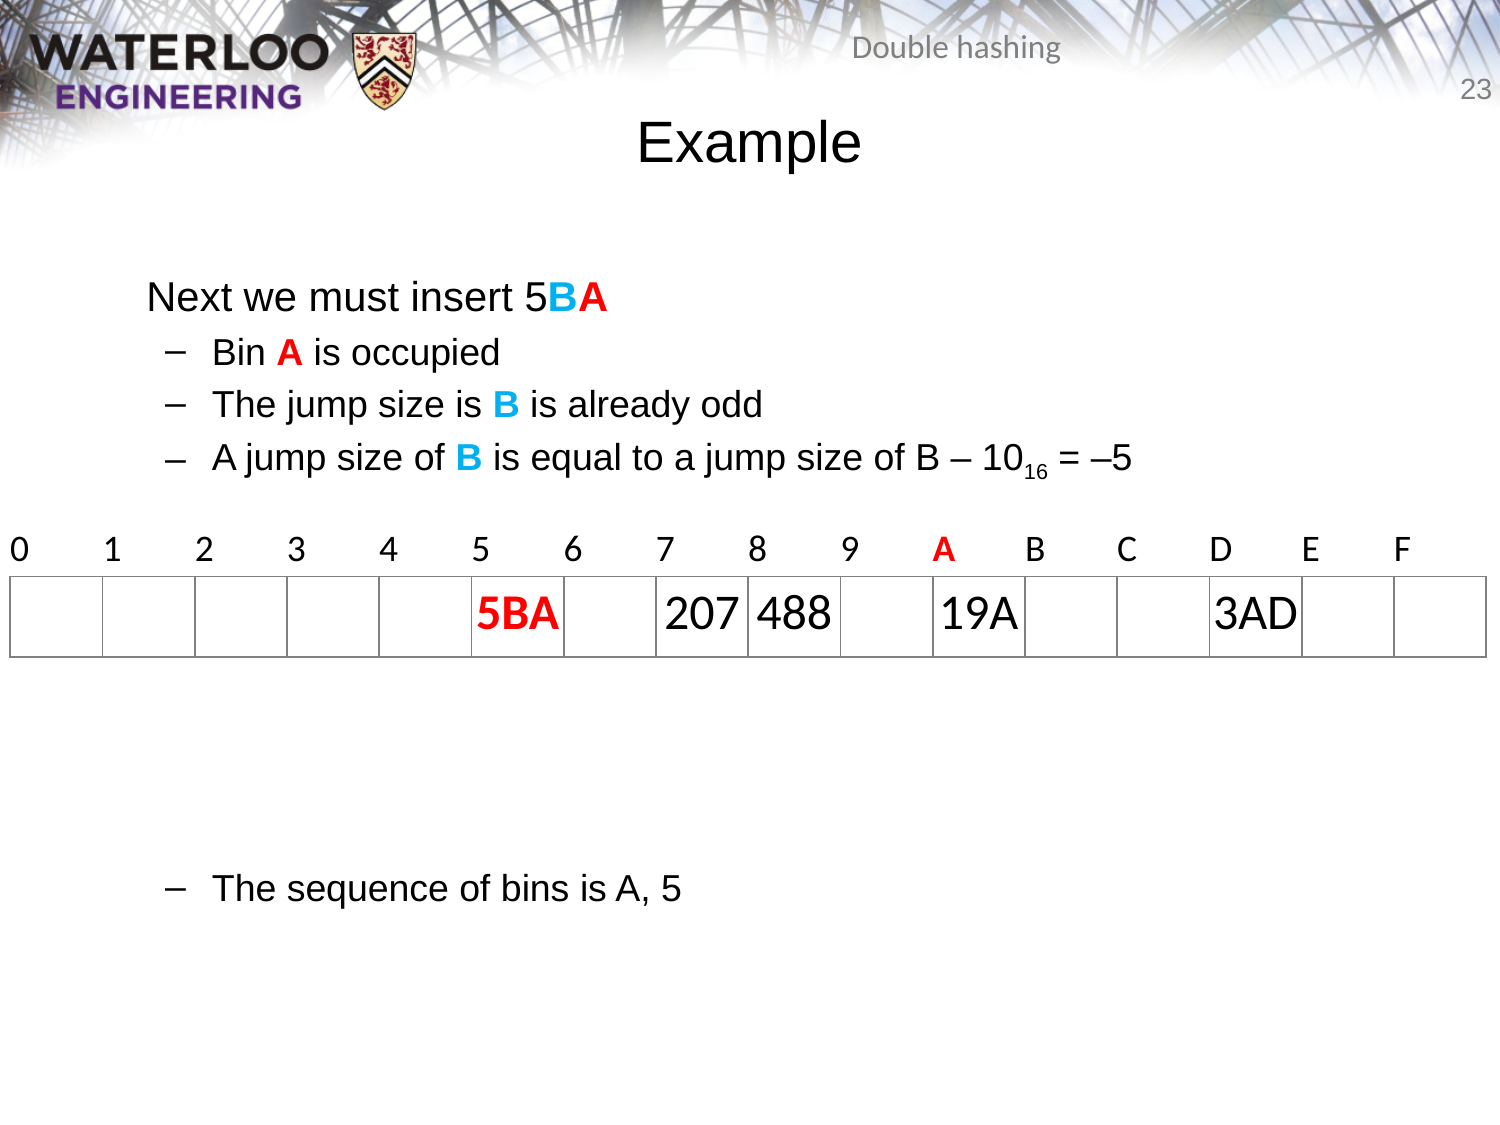

# Example
	Next we must insert 5BA
Bin A is occupied
The jump size is B is already odd
A jump size of B is equal to a jump size of B – 1016 = –5

The sequence of bins is A, 5

| 0 | 1 | 2 | 3 | 4 | 5 | 6 | 7 | 8 | 9 | A | B | C | D | E | F |
| --- | --- | --- | --- | --- | --- | --- | --- | --- | --- | --- | --- | --- | --- | --- | --- |
|  |  |  |  |  | 5BA |  | 207 | 488 |  | 19A |  |  | 3AD |  |  |